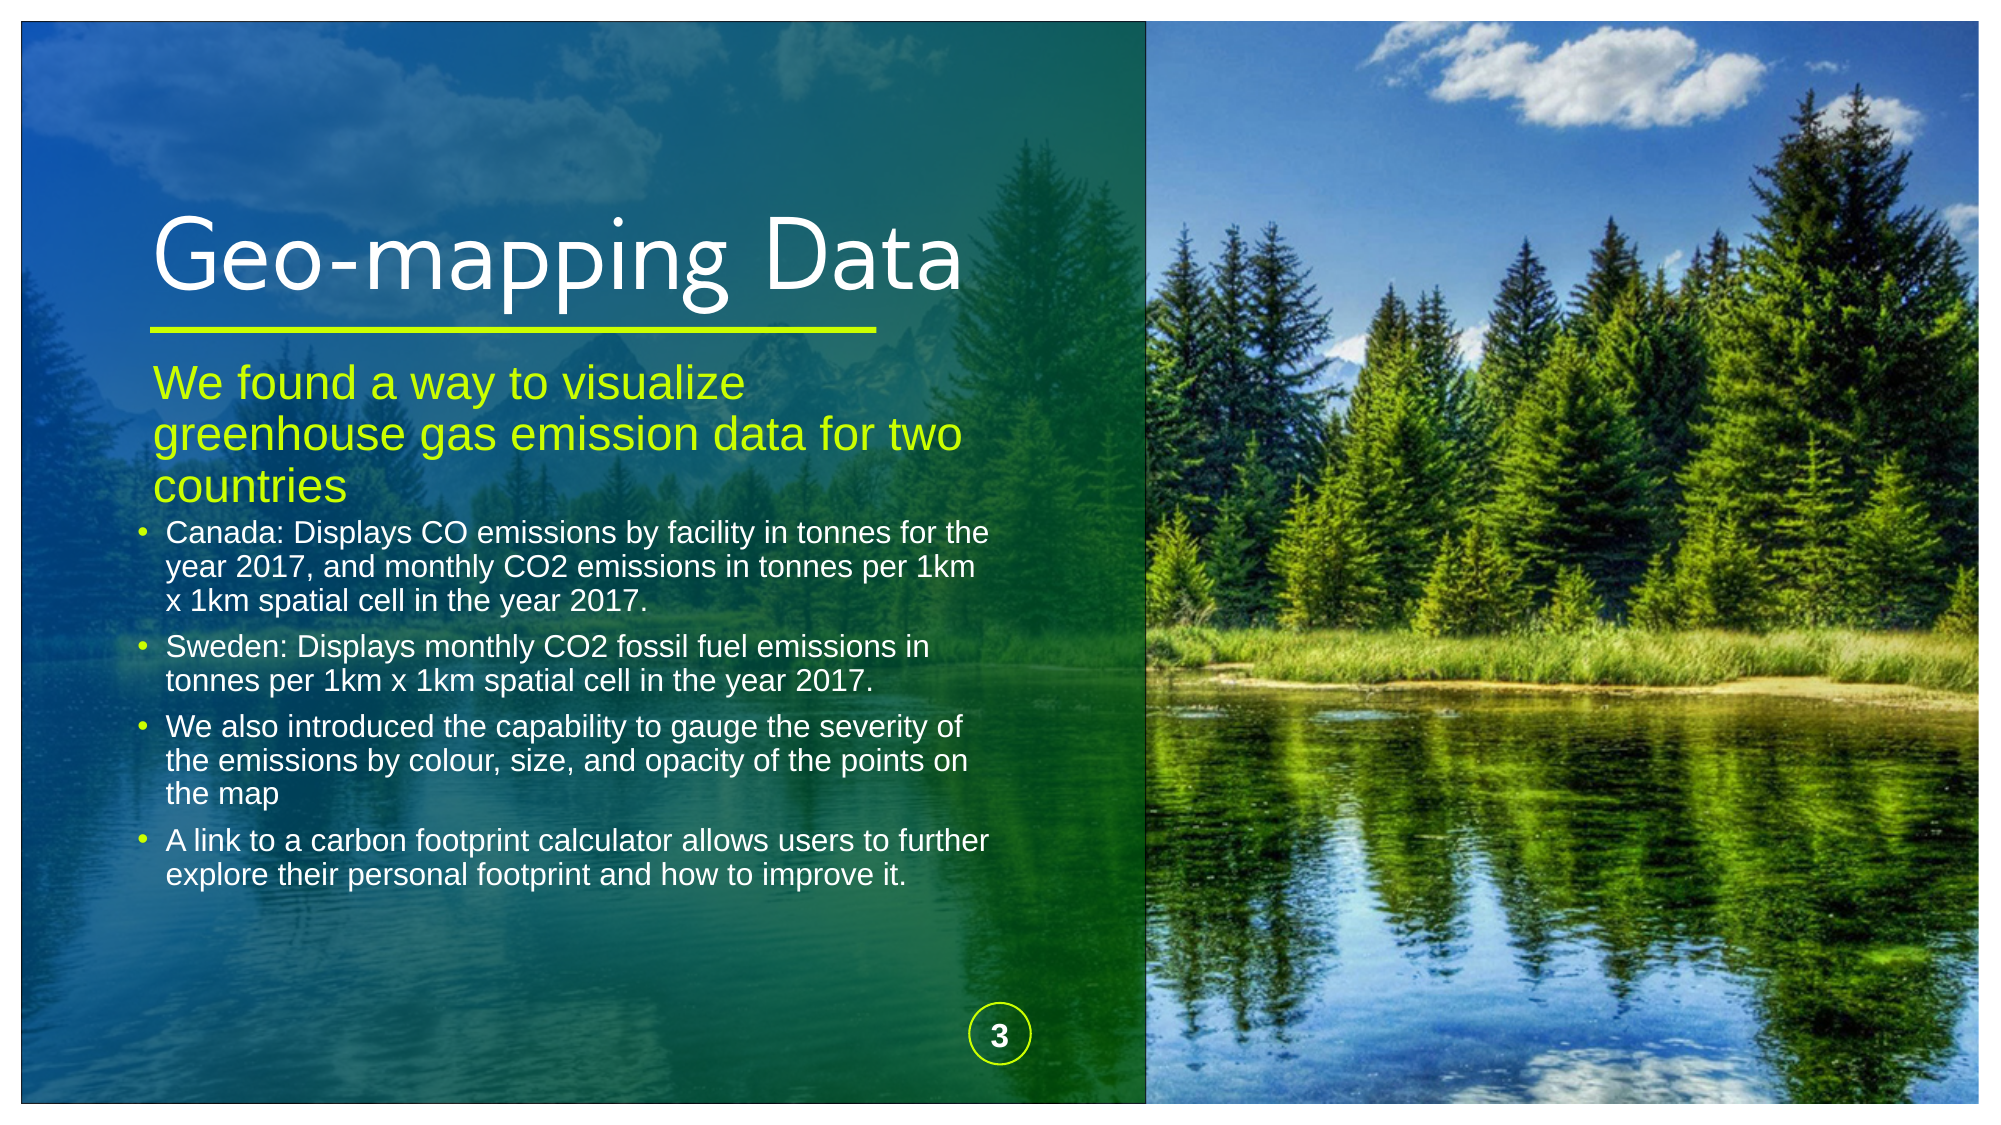

# Geo-mapping Data
We found a way to visualize greenhouse gas emission data for two countries
Canada: Displays CO emissions by facility in tonnes for the year 2017, and monthly CO2 emissions in tonnes per 1km x 1km spatial cell in the year 2017.
Sweden: Displays monthly CO2 fossil fuel emissions in tonnes per 1km x 1km spatial cell in the year 2017.
We also introduced the capability to gauge the severity of the emissions by colour, size, and opacity of the points on the map
A link to a carbon footprint calculator allows users to further explore their personal footprint and how to improve it.

3